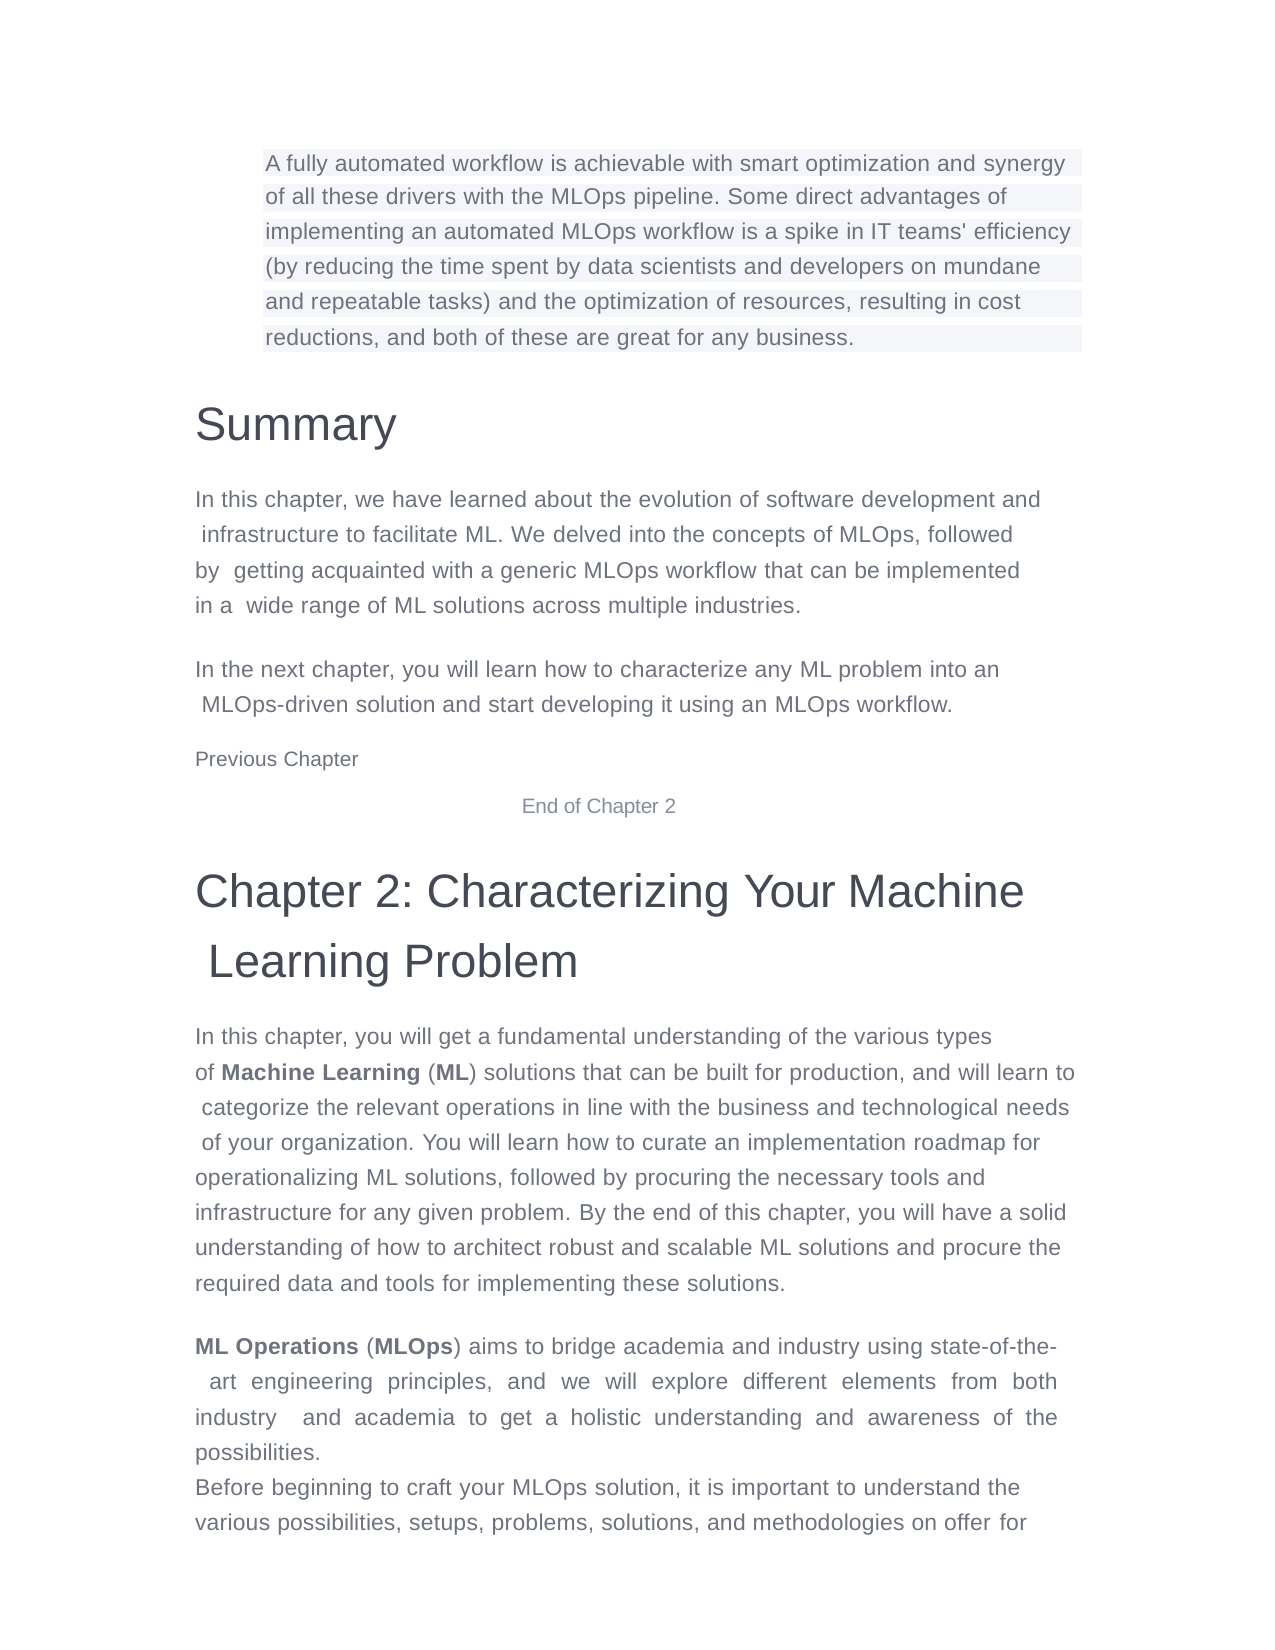

| A fully automated workflow is achievable with smart optimization and synergy |
| --- |
| of all these drivers with the MLOps pipeline. Some direct advantages of |
| implementing an automated MLOps workflow is a spike in IT teams' efficiency |
| (by reducing the time spent by data scientists and developers on mundane |
| and repeatable tasks) and the optimization of resources, resulting in cost |
| reductions, and both of these are great for any business. |
# Summary
In this chapter, we have learned about the evolution of software development and  infrastructure to facilitate ML. We delved into the concepts of MLOps, followed by  getting acquainted with a generic MLOps workflow that can be implemented in a  wide range of ML solutions across multiple industries.

In the next chapter, you will learn how to characterize any ML problem into an  MLOps-driven solution and start developing it using an MLOps workflow.

Previous Chapter

End of Chapter 2

Chapter 2: Characterizing Your Machine  Learning Problem
In this chapter, you will get a fundamental understanding of the various types
of Machine Learning (ML) solutions that can be built for production, and will learn to  categorize the relevant operations in line with the business and technological needs  of your organization. You will learn how to curate an implementation roadmap for  operationalizing ML solutions, followed by procuring the necessary tools and  infrastructure for any given problem. By the end of this chapter, you will have a solid  understanding of how to architect robust and scalable ML solutions and procure the  required data and tools for implementing these solutions.

ML Operations (MLOps) aims to bridge academia and industry using state-of-the-  art engineering principles, and we will explore different elements from both industry  and academia to get a holistic understanding and awareness of the possibilities.
Before beginning to craft your MLOps solution, it is important to understand the  various possibilities, setups, problems, solutions, and methodologies on offer for